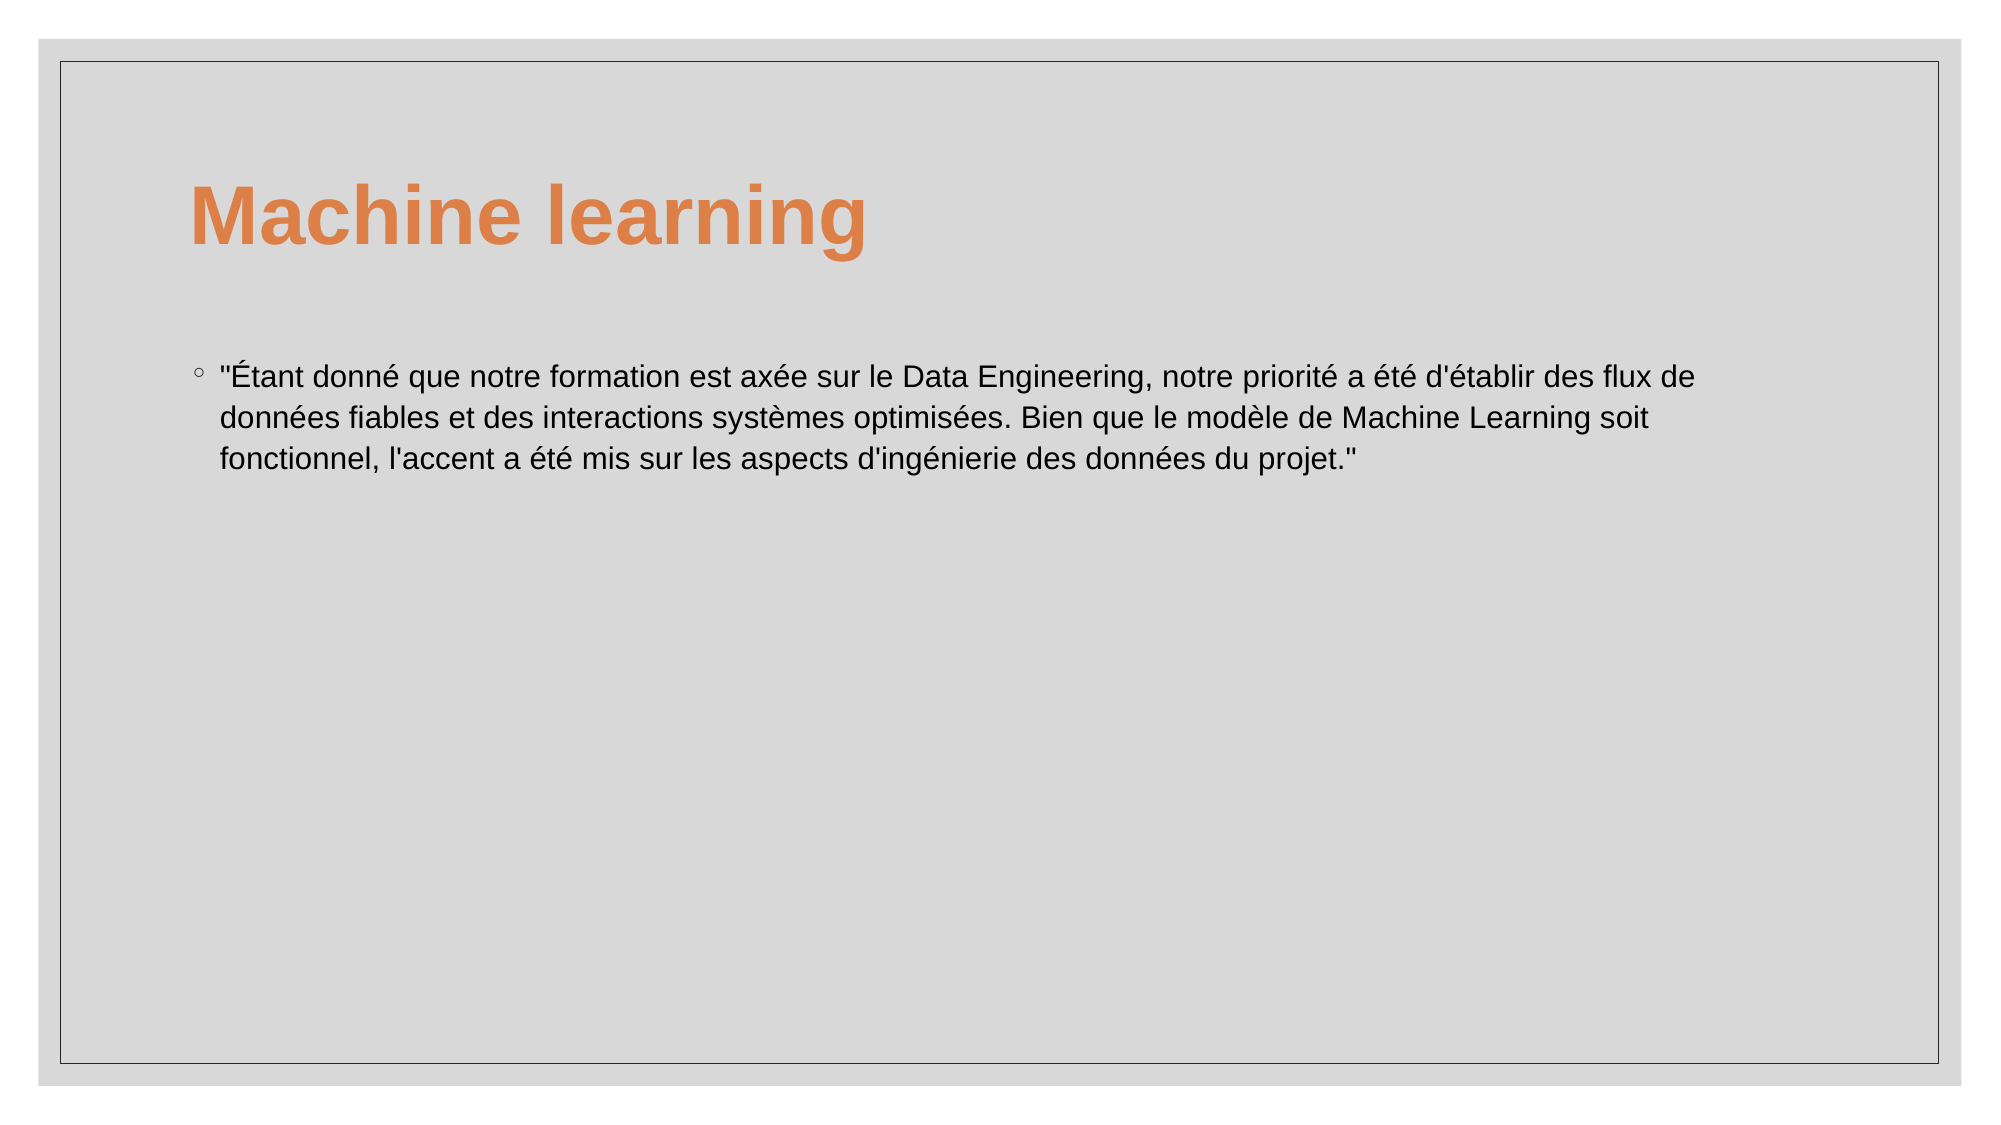

# Machine learning
"Étant donné que notre formation est axée sur le Data Engineering, notre priorité a été d'établir des flux de données fiables et des interactions systèmes optimisées. Bien que le modèle de Machine Learning soit fonctionnel, l'accent a été mis sur les aspects d'ingénierie des données du projet."